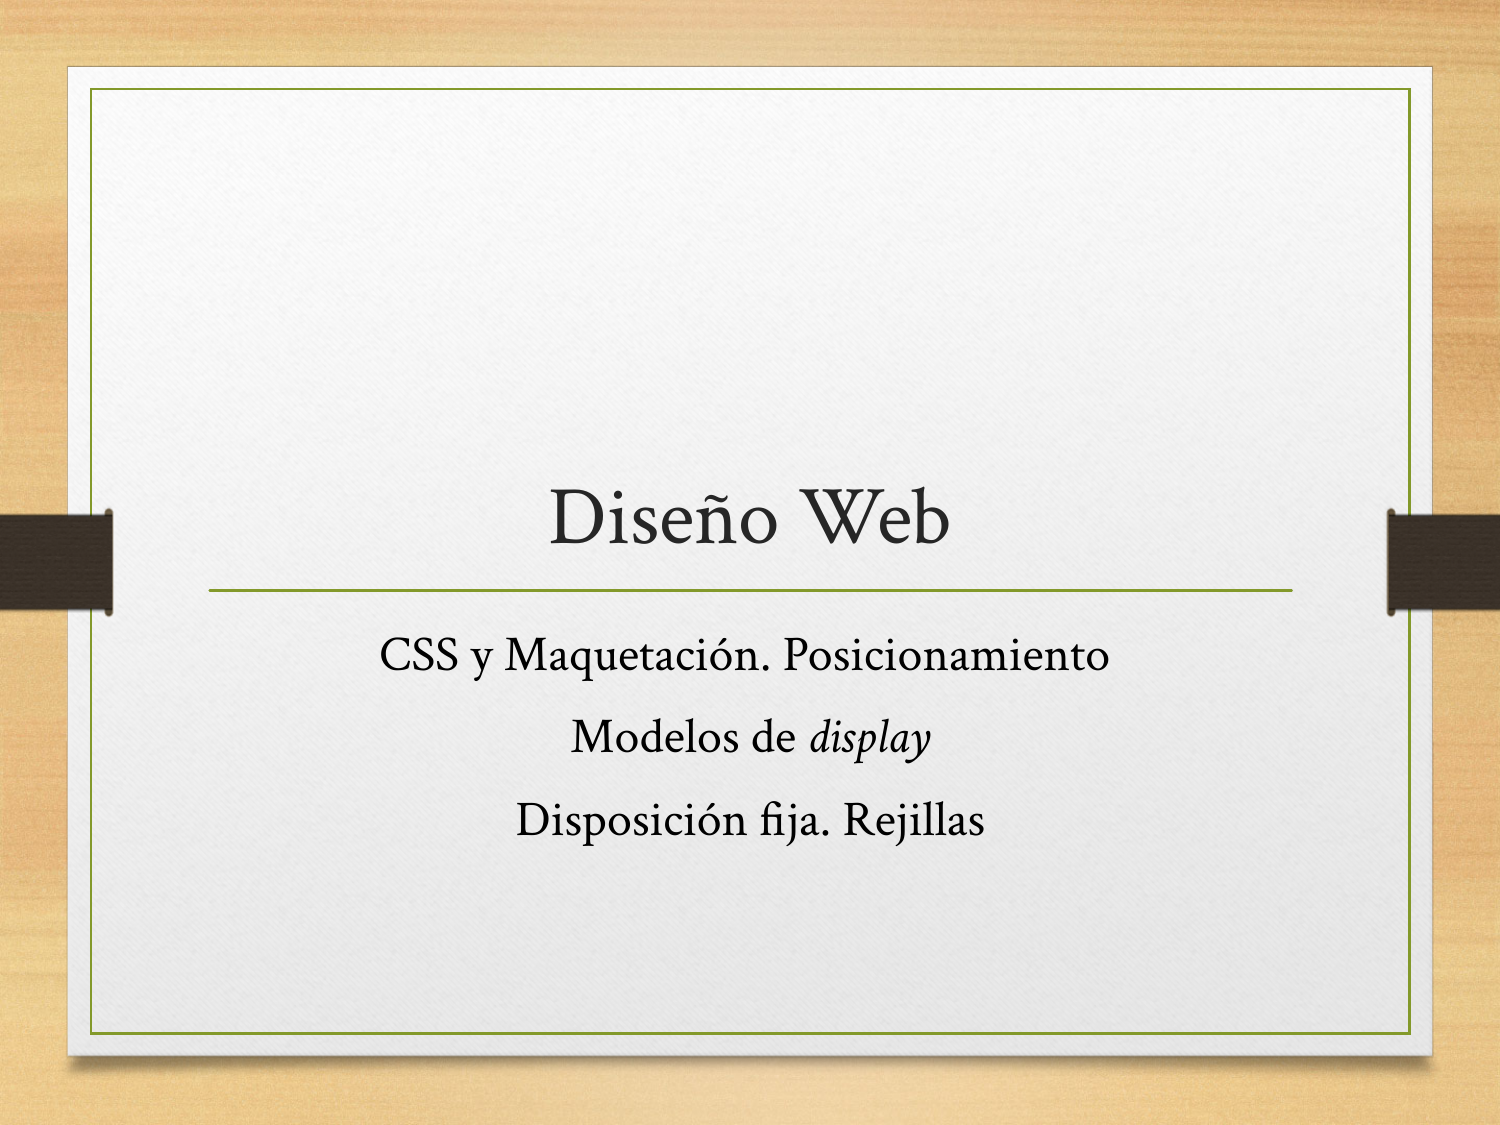

# Diseño Web
CSS y Maquetación. Posicionamiento
Modelos de display
Disposición fija. Rejillas